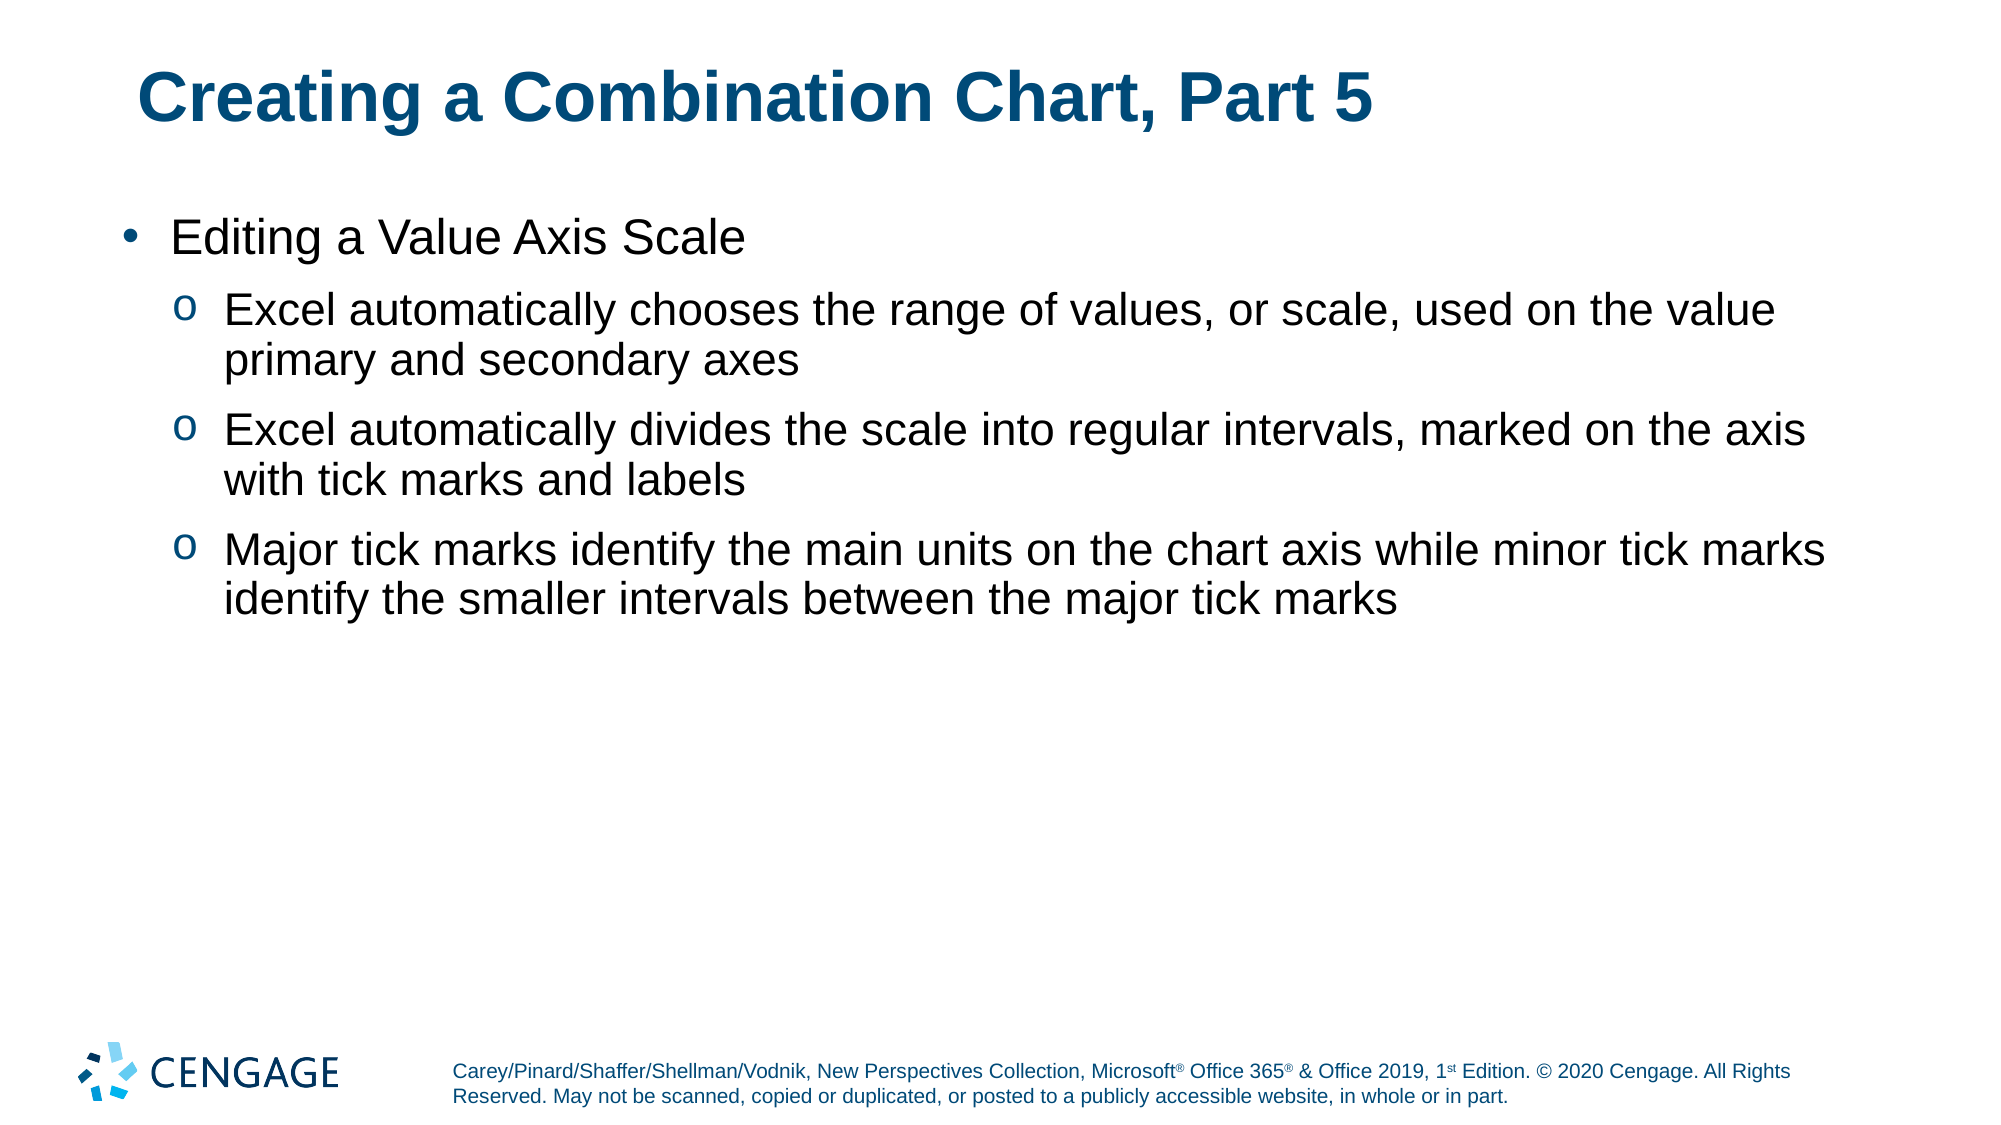

# Creating a Combination Chart, Part 5
Editing a Value Axis Scale
Excel automatically chooses the range of values, or scale, used on the value primary and secondary axes
Excel automatically divides the scale into regular intervals, marked on the axis with tick marks and labels
Major tick marks identify the main units on the chart axis while minor tick marks identify the smaller intervals between the major tick marks